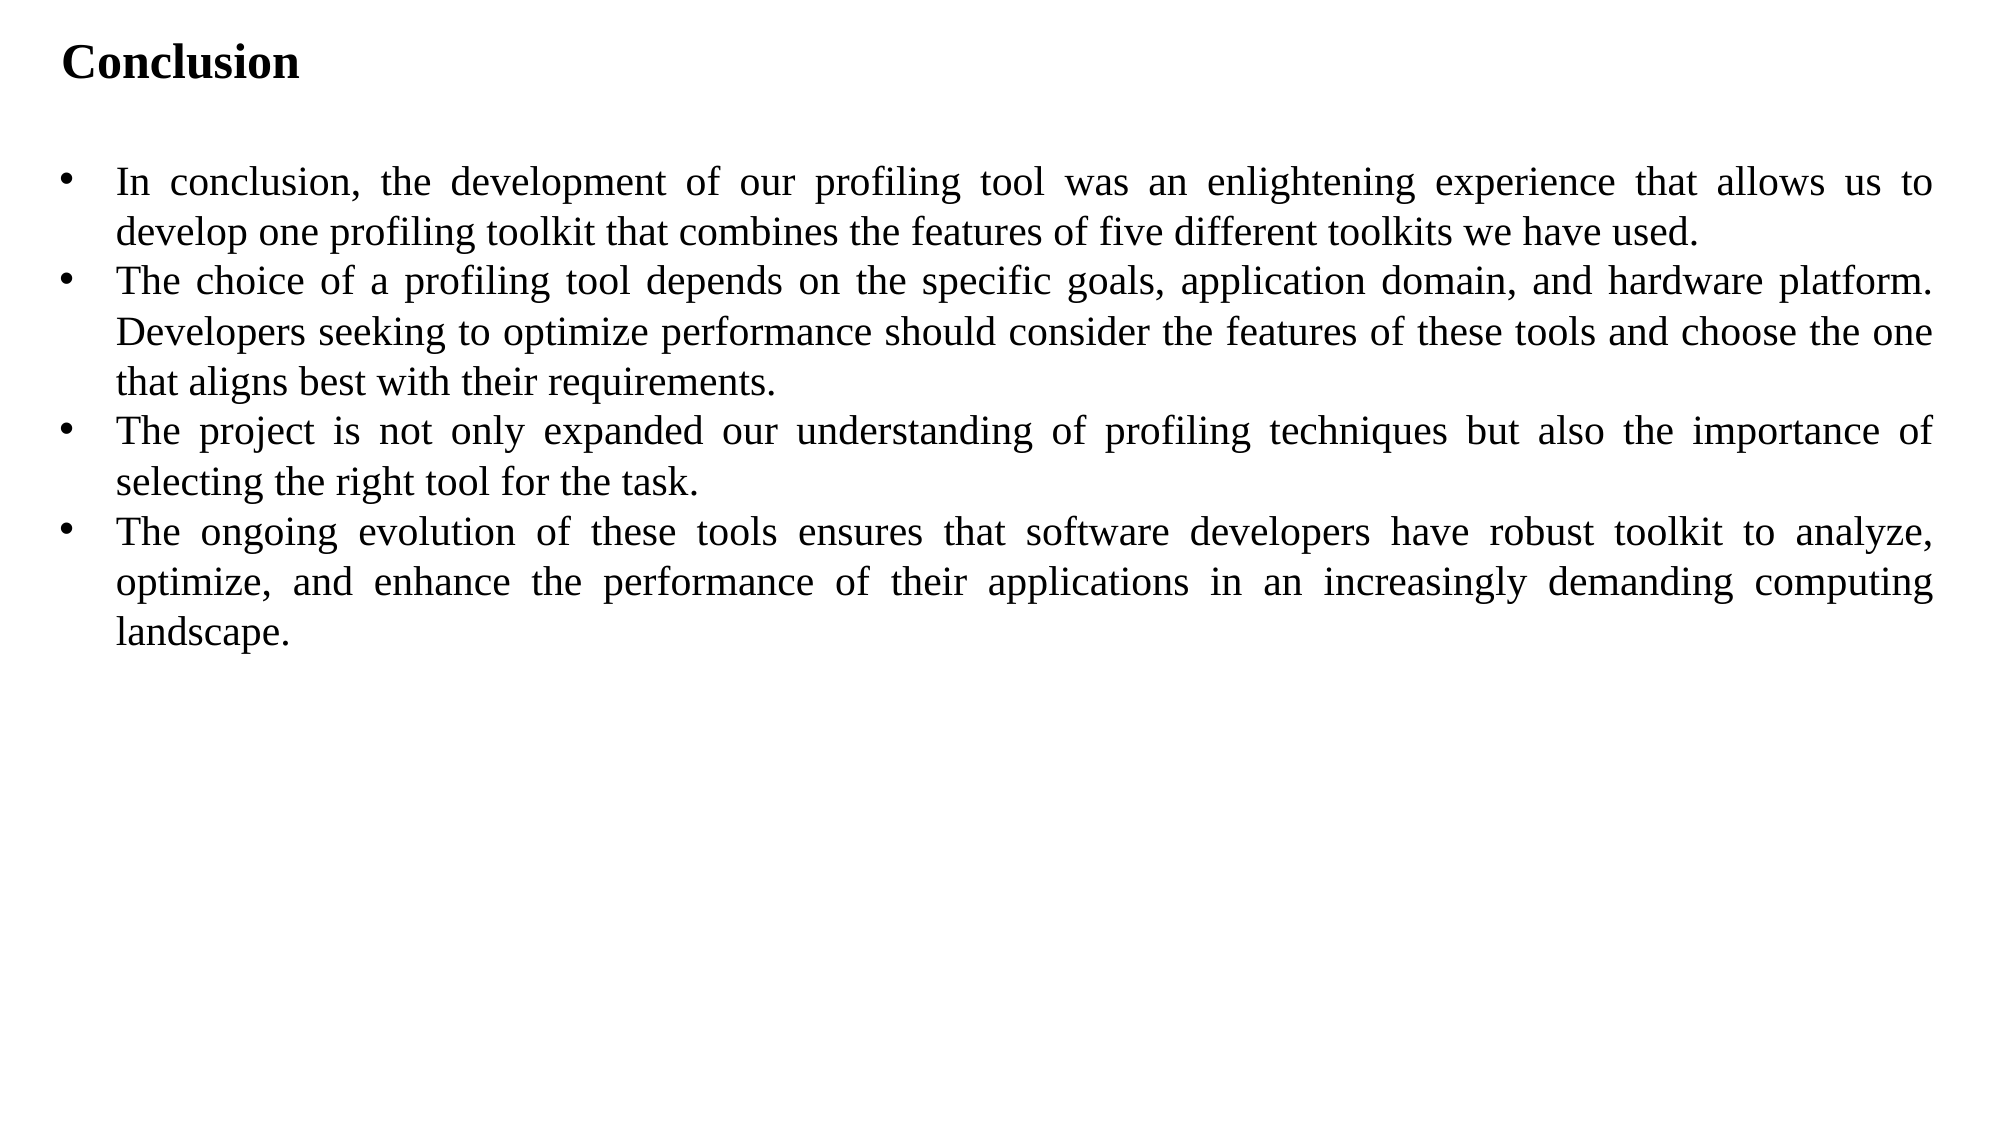

Conclusion
In conclusion, the development of our profiling tool was an enlightening experience that allows us to develop one profiling toolkit that combines the features of five different toolkits we have used.
The choice of a profiling tool depends on the specific goals, application domain, and hardware platform. Developers seeking to optimize performance should consider the features of these tools and choose the one that aligns best with their requirements.
The project is not only expanded our understanding of profiling techniques but also the importance of selecting the right tool for the task.
The ongoing evolution of these tools ensures that software developers have robust toolkit to analyze, optimize, and enhance the performance of their applications in an increasingly demanding computing landscape.